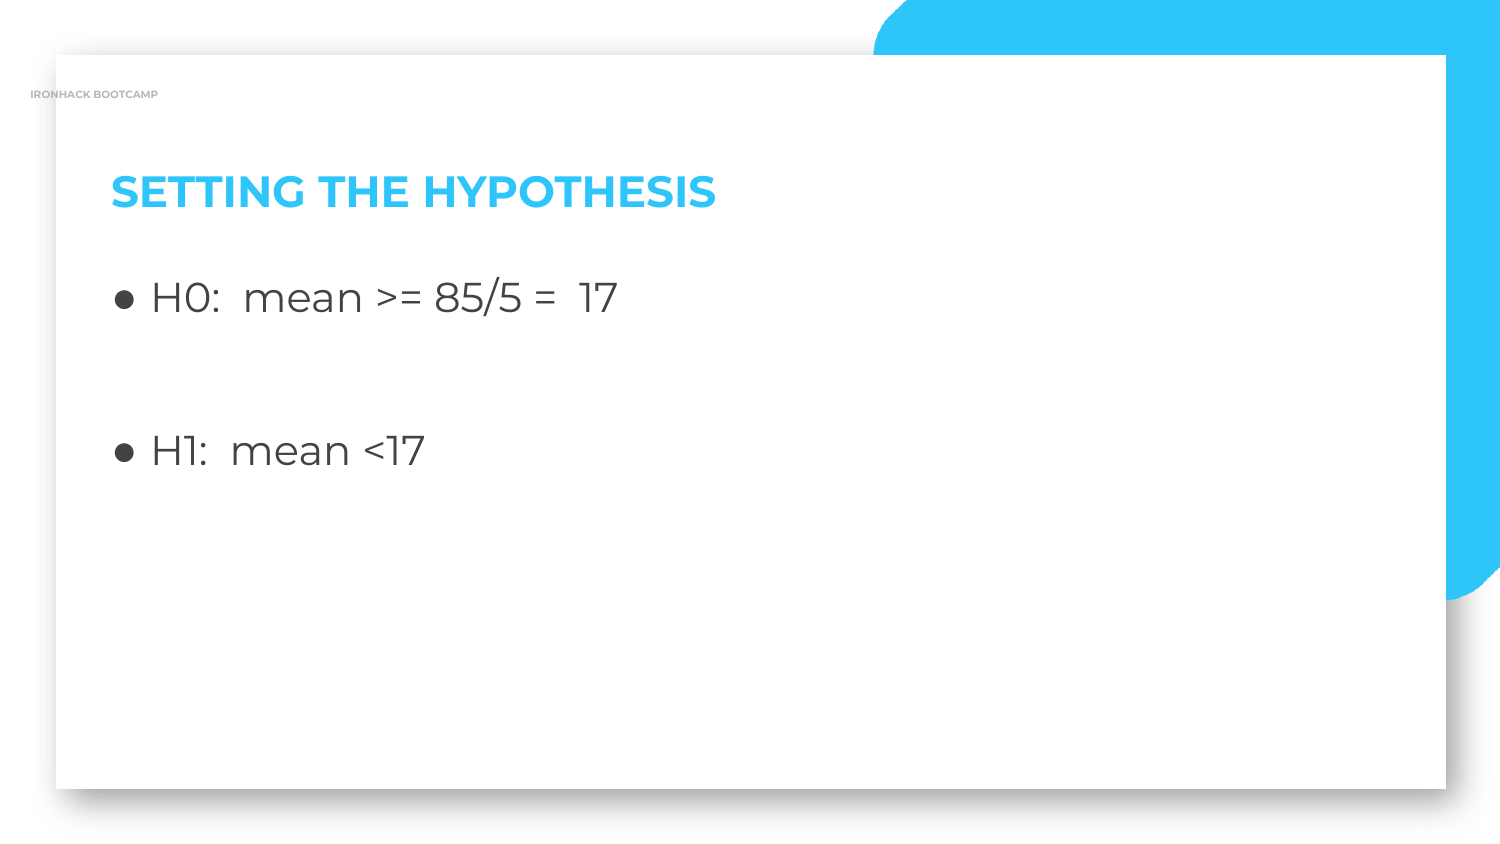

IRONHACK BOOTCAMP
SETTING THE HYPOTHESIS

● H0:  mean >= 85/5 =  17

● H1:  mean <17